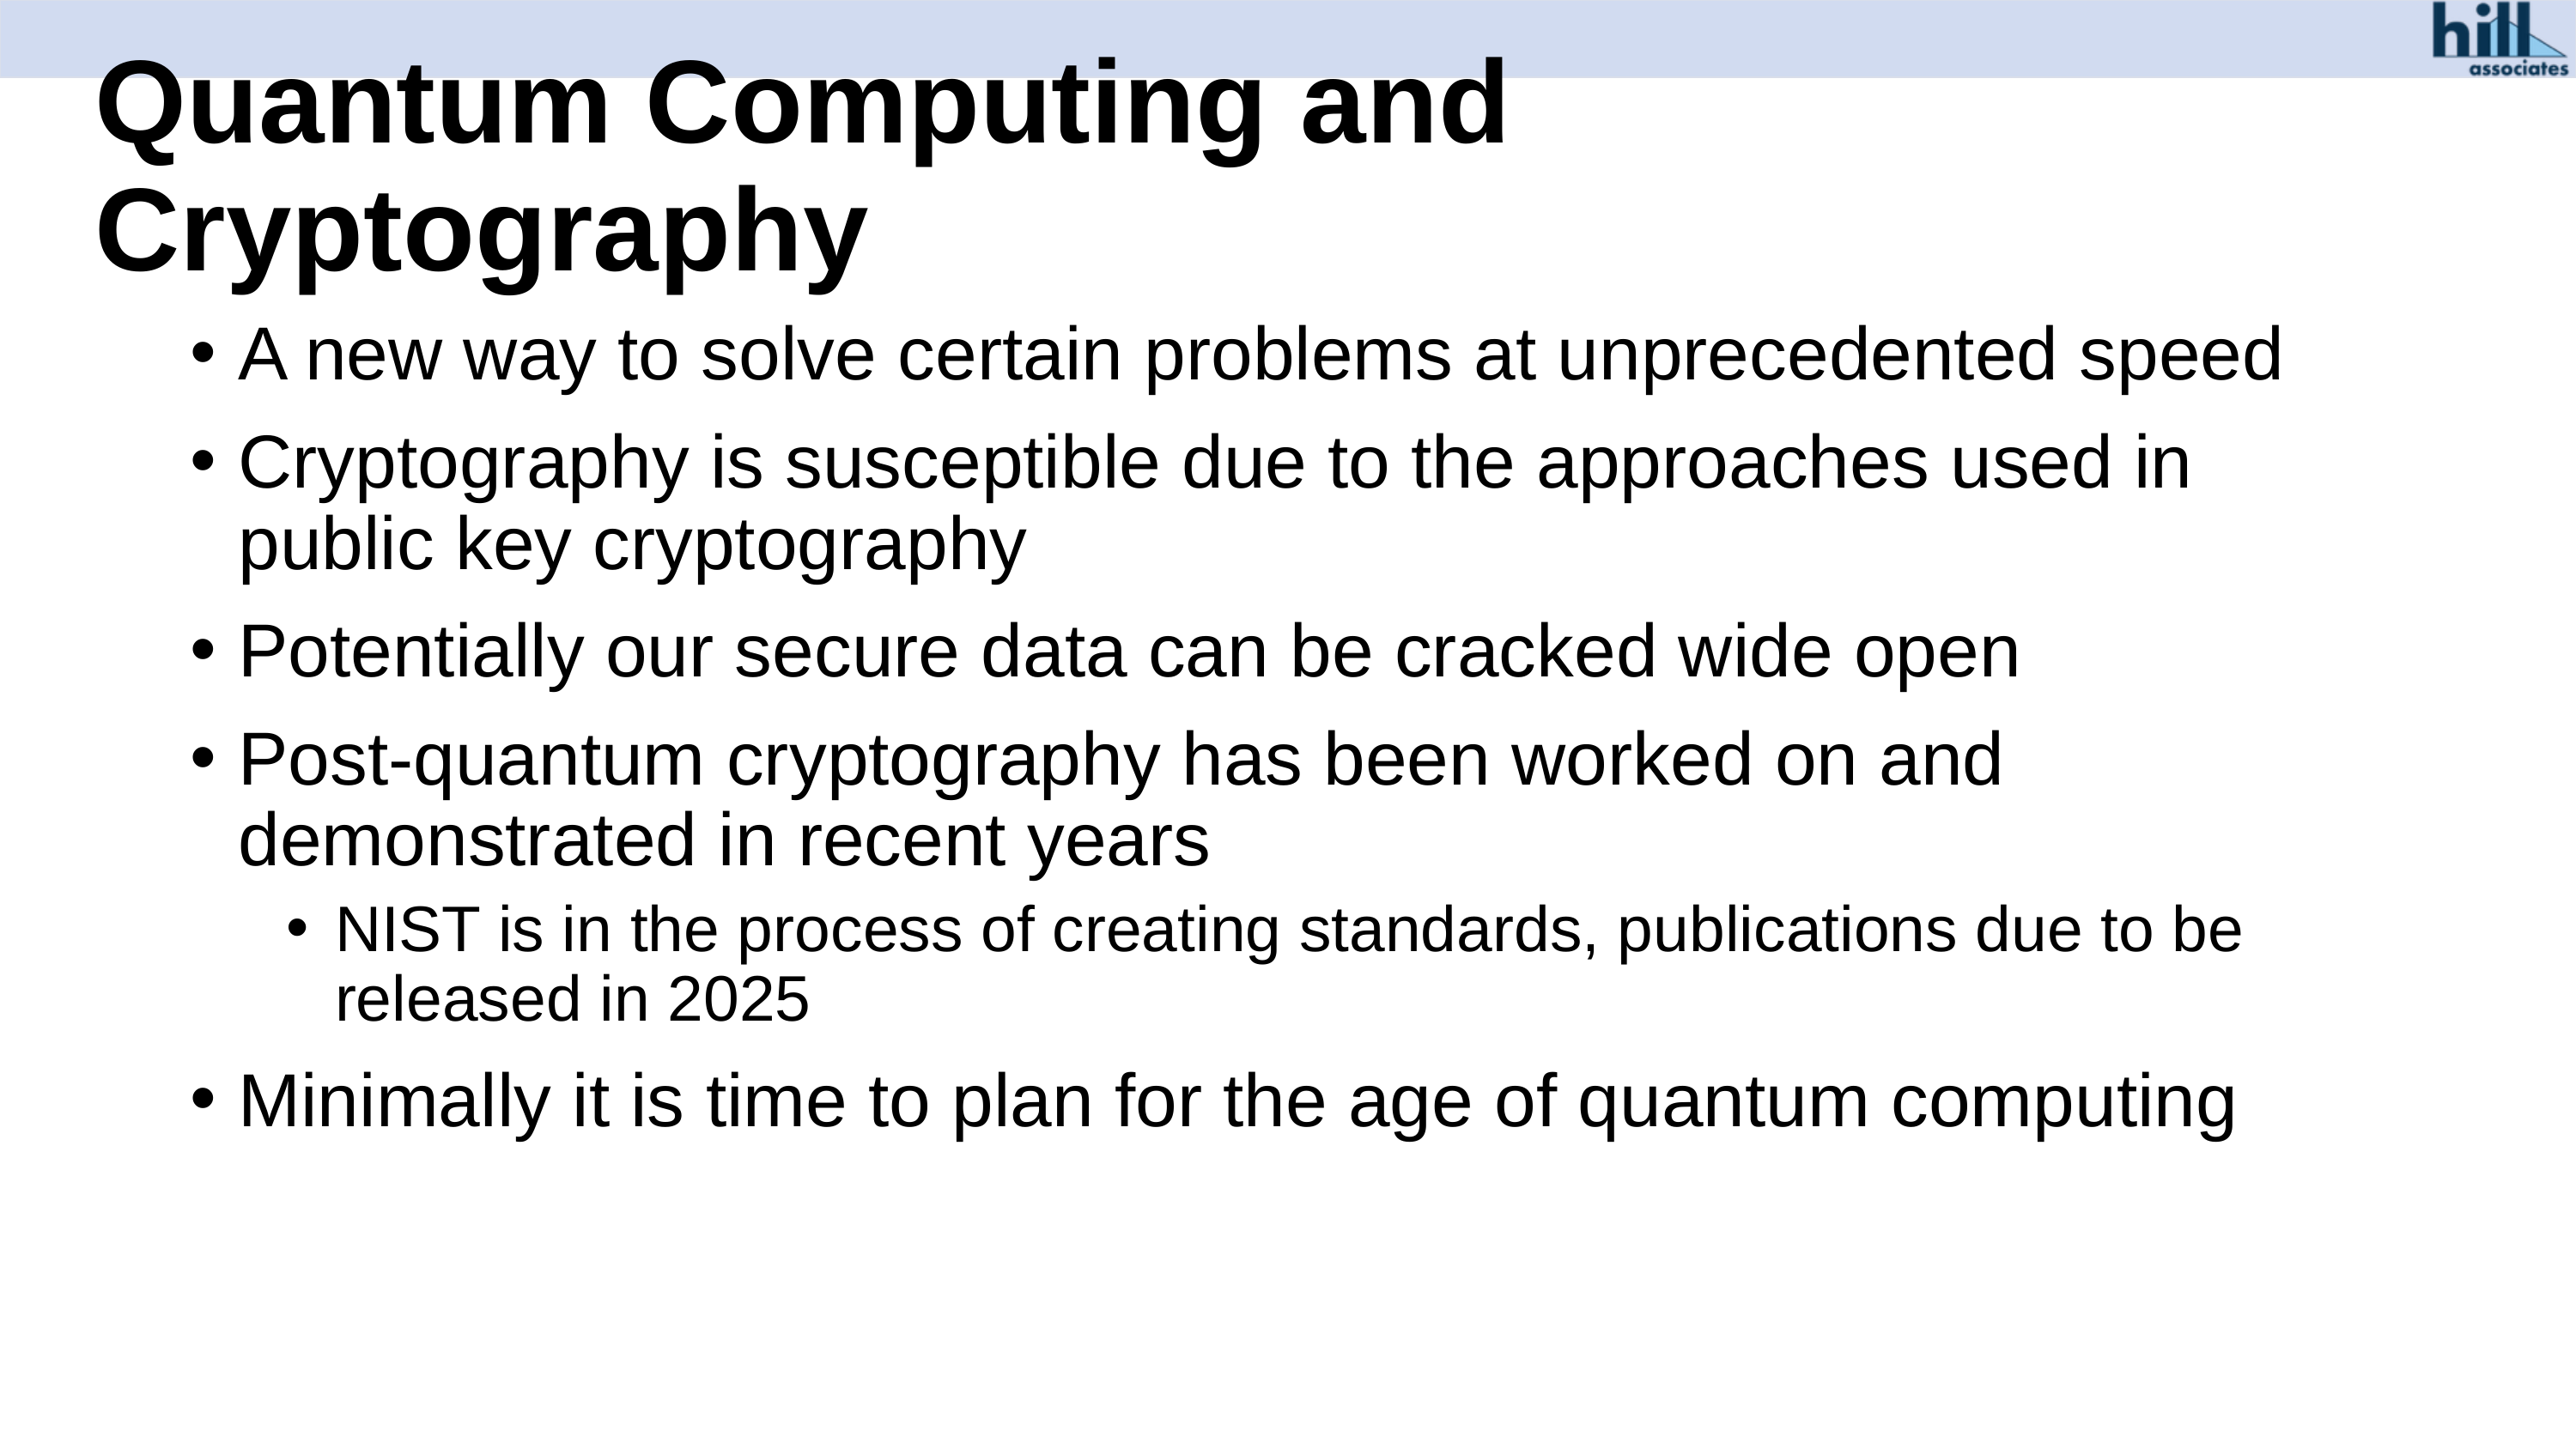

# Quantum Computing and Cryptography
A new way to solve certain problems at unprecedented speed
Cryptography is susceptible due to the approaches used in public key cryptography
Potentially our secure data can be cracked wide open
Post-quantum cryptography has been worked on and demonstrated in recent years
NIST is in the process of creating standards, publications due to be released in 2025
Minimally it is time to plan for the age of quantum computing